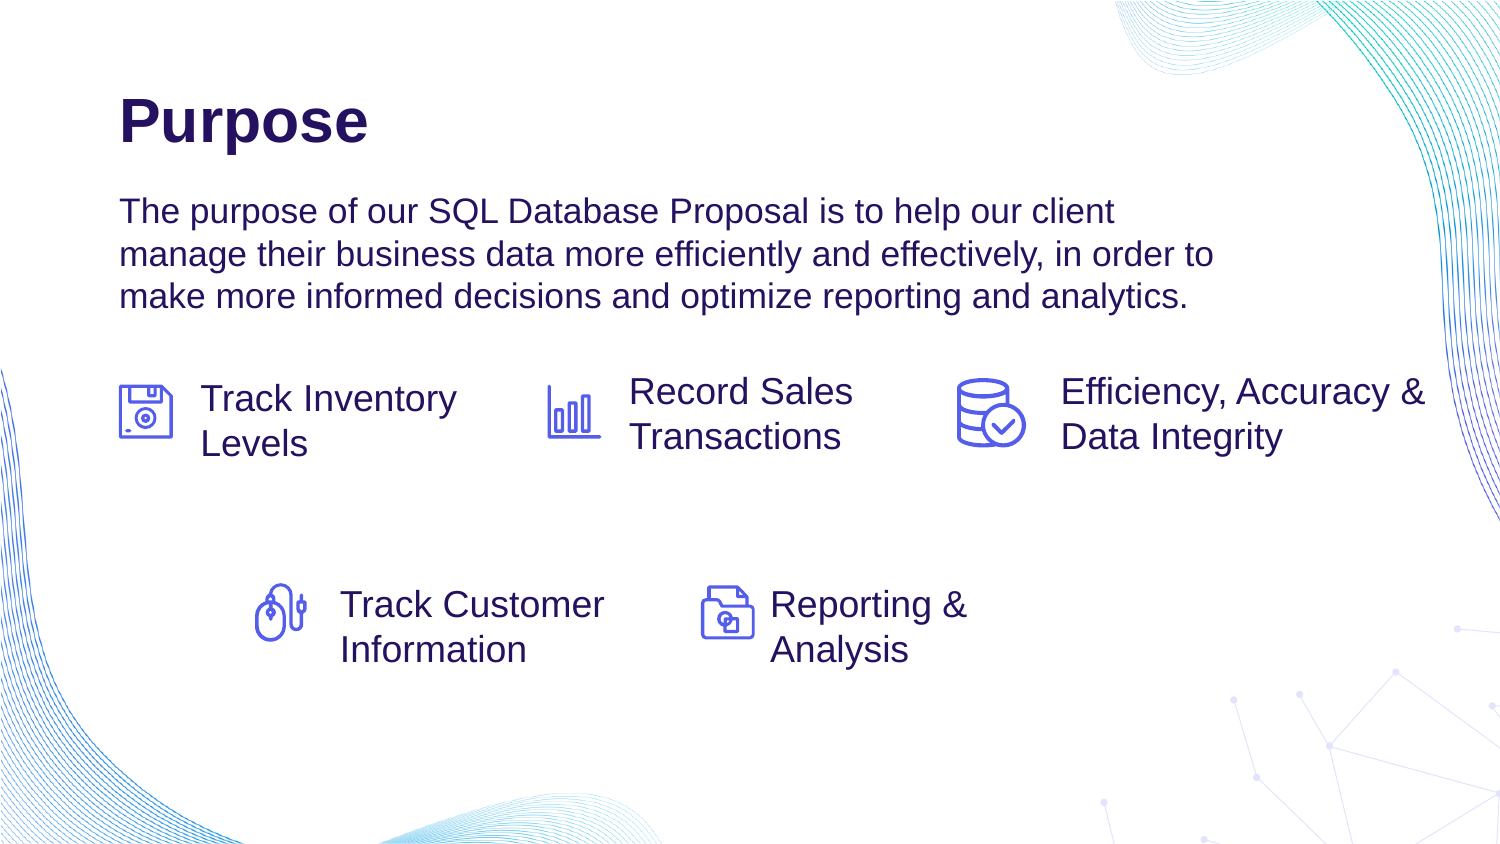

# Purpose
The purpose of our SQL Database Proposal is to help our client manage their business data more efficiently and effectively, in order to make more informed decisions and optimize reporting and analytics.
Efficiency, Accuracy & Data Integrity

Track Inventory Levels

Record Sales Transactions

Track Customer Information
Reporting & Analysis